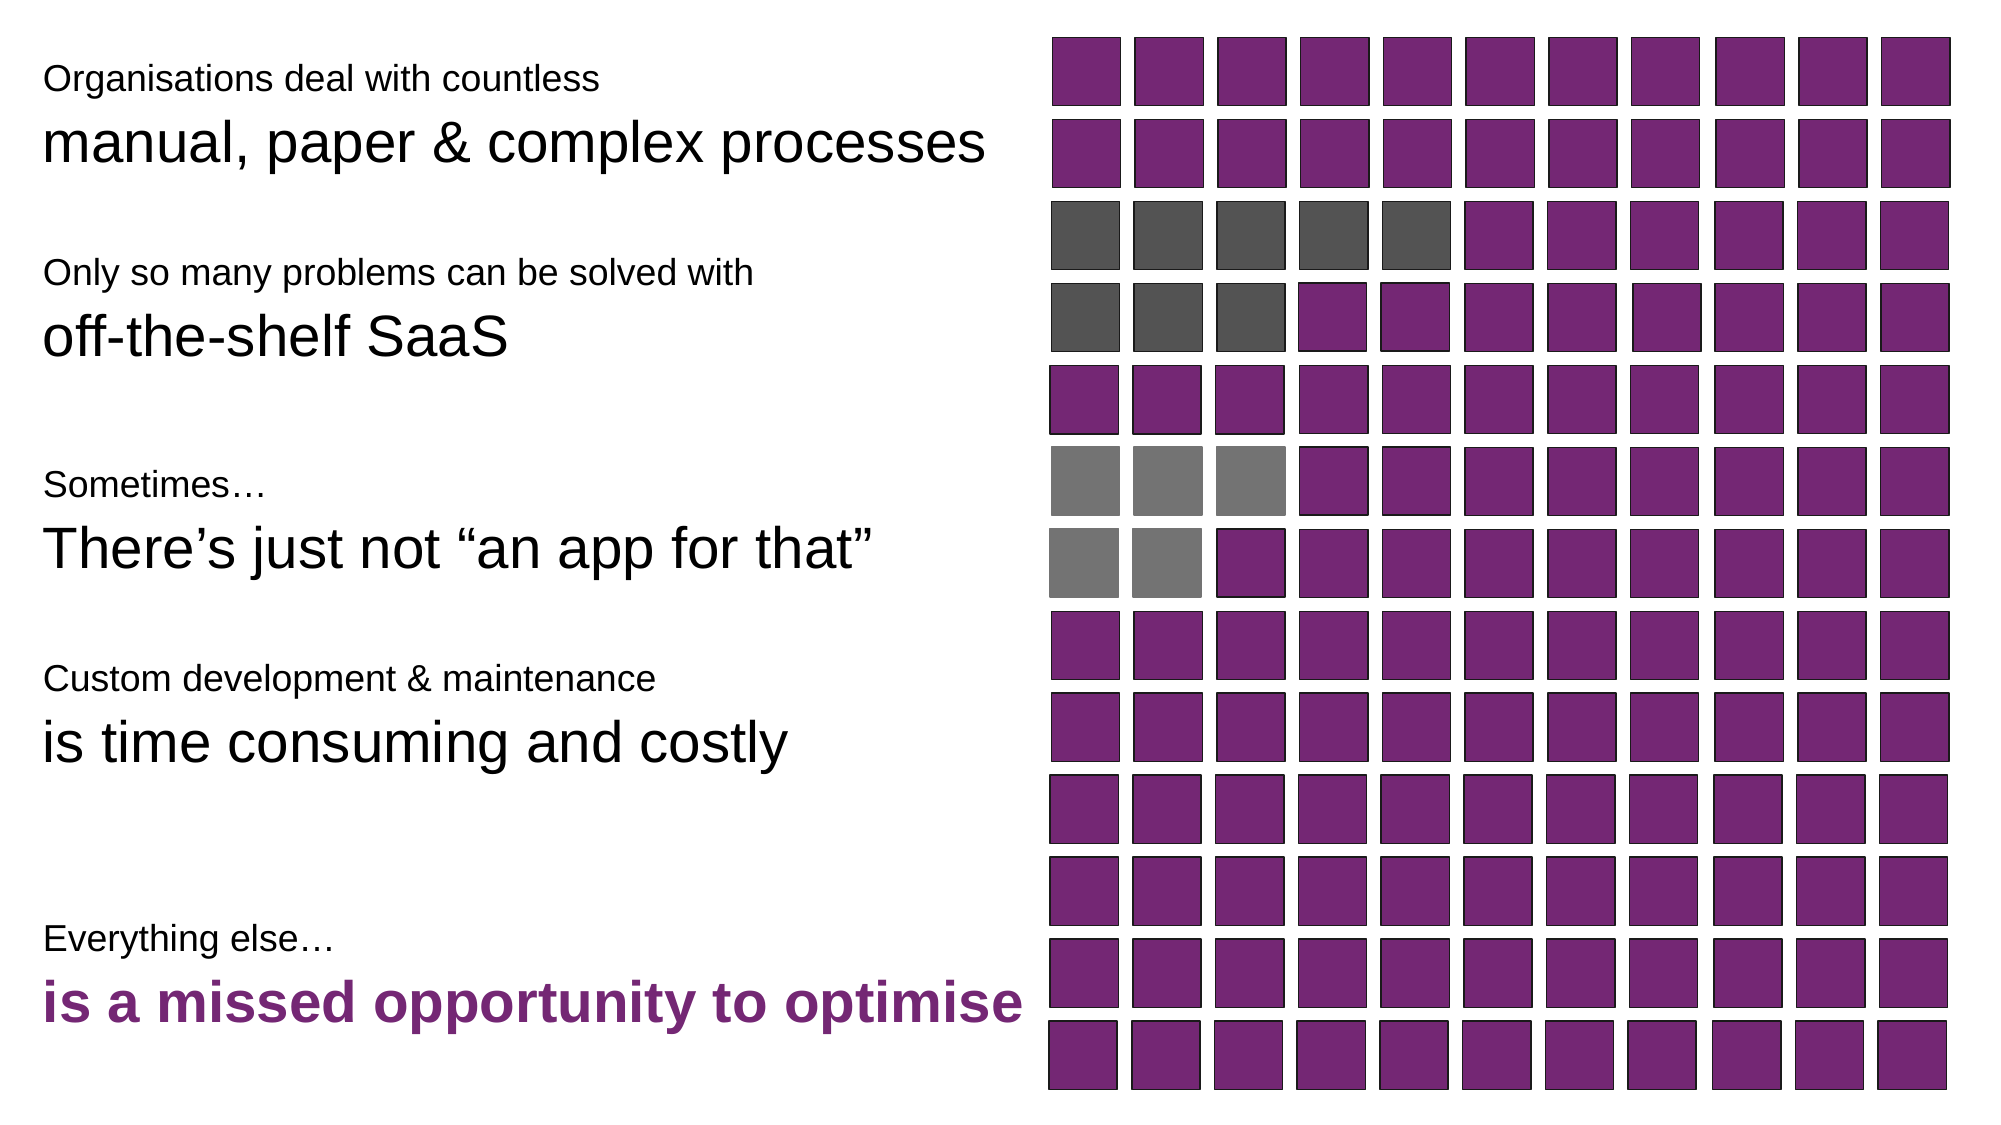

Organisations deal with countless
manual, paper & complex processes

Only so many problems can be solved with
off-the-shelf SaaS

Sometimes…
There’s just not “an app for that”

Custom development & maintenance
is time consuming and costly

Everything else…
is a missed opportunity to optimise